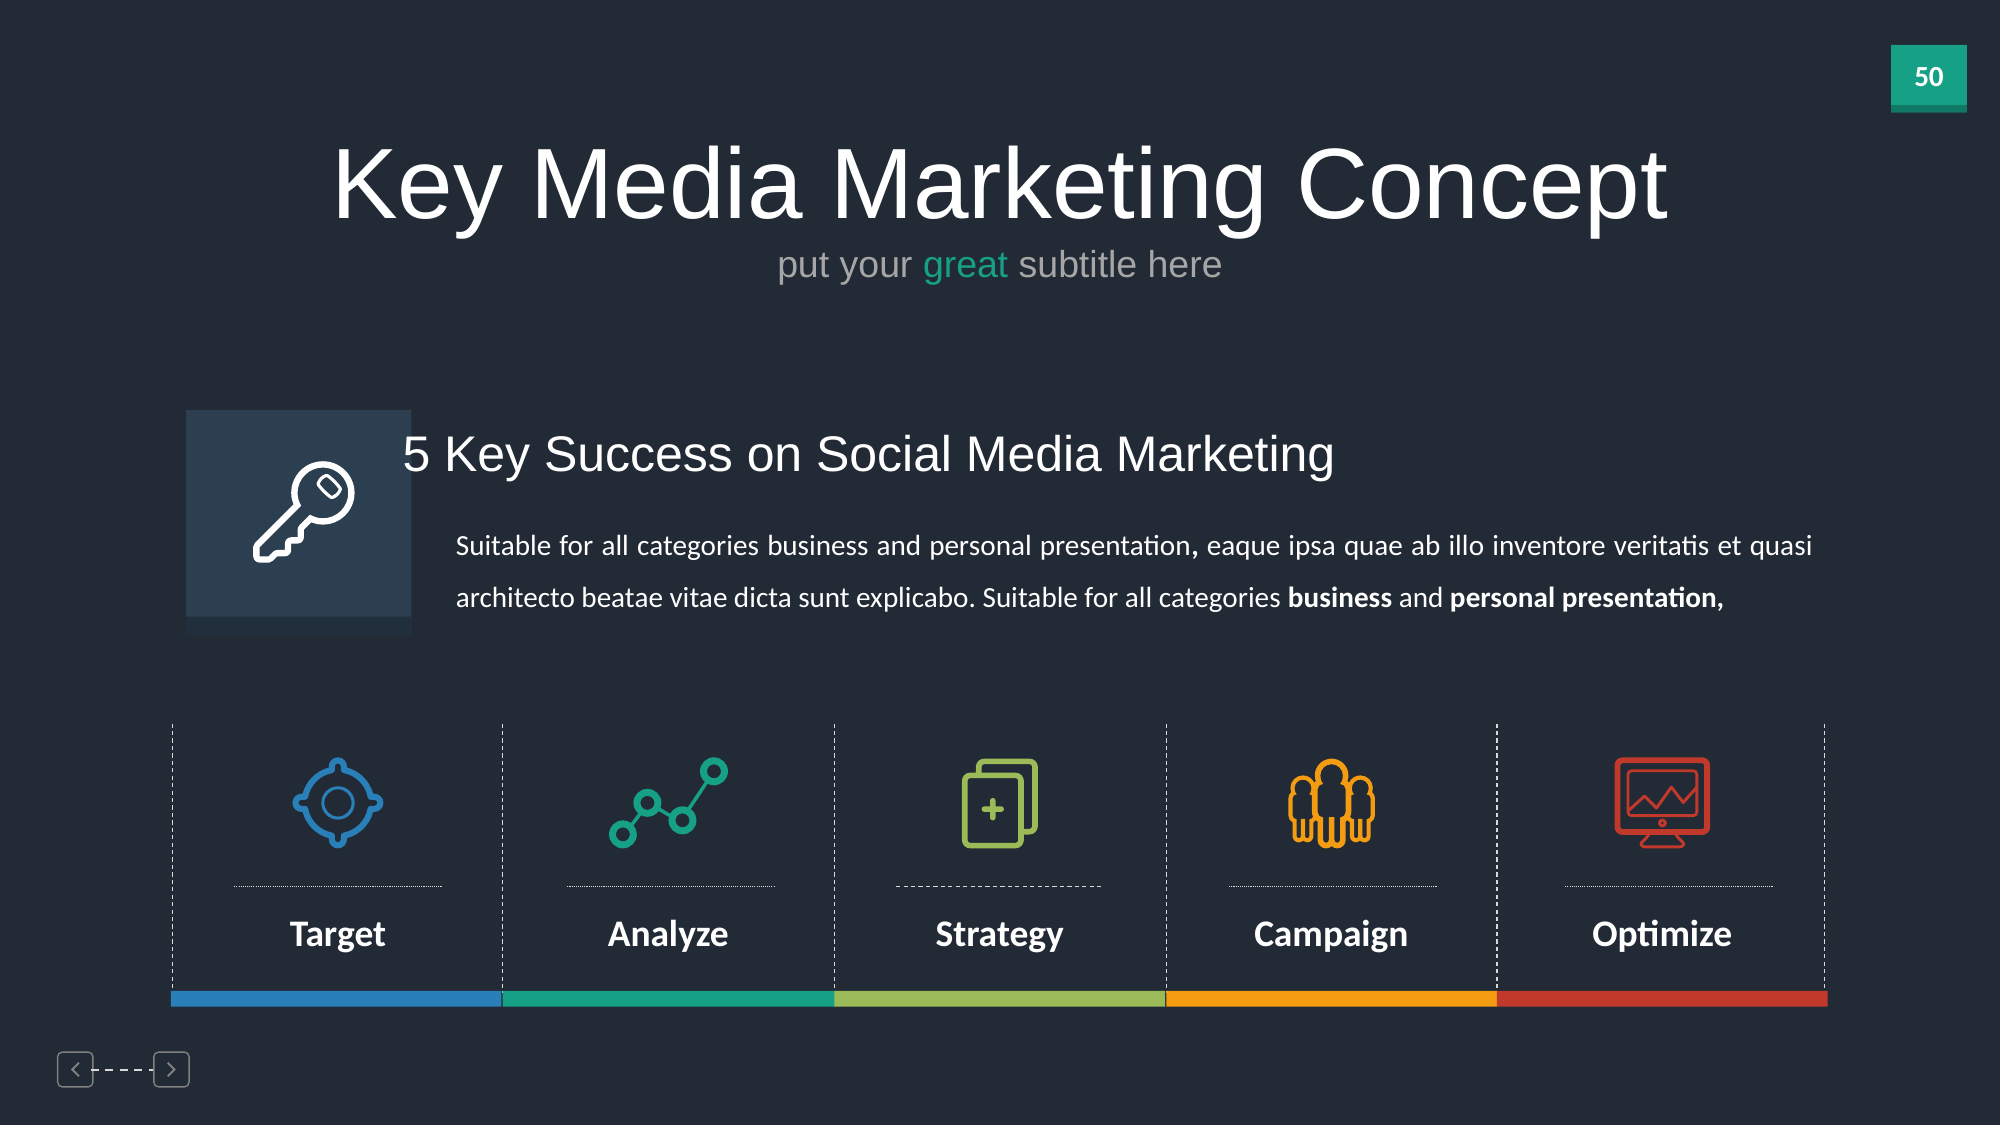

Key Media Marketing Concept
put your great subtitle here

5 Key Success on Social Media Marketing

Suitable for all categories business and personal presentation, eaque ipsa quae ab illo inventore veritatis et quasi architecto beatae vitae dicta sunt explicabo. Suitable for all categories business and personal presentation,

Target
Analyze
Strategy
Campaign
Optimize